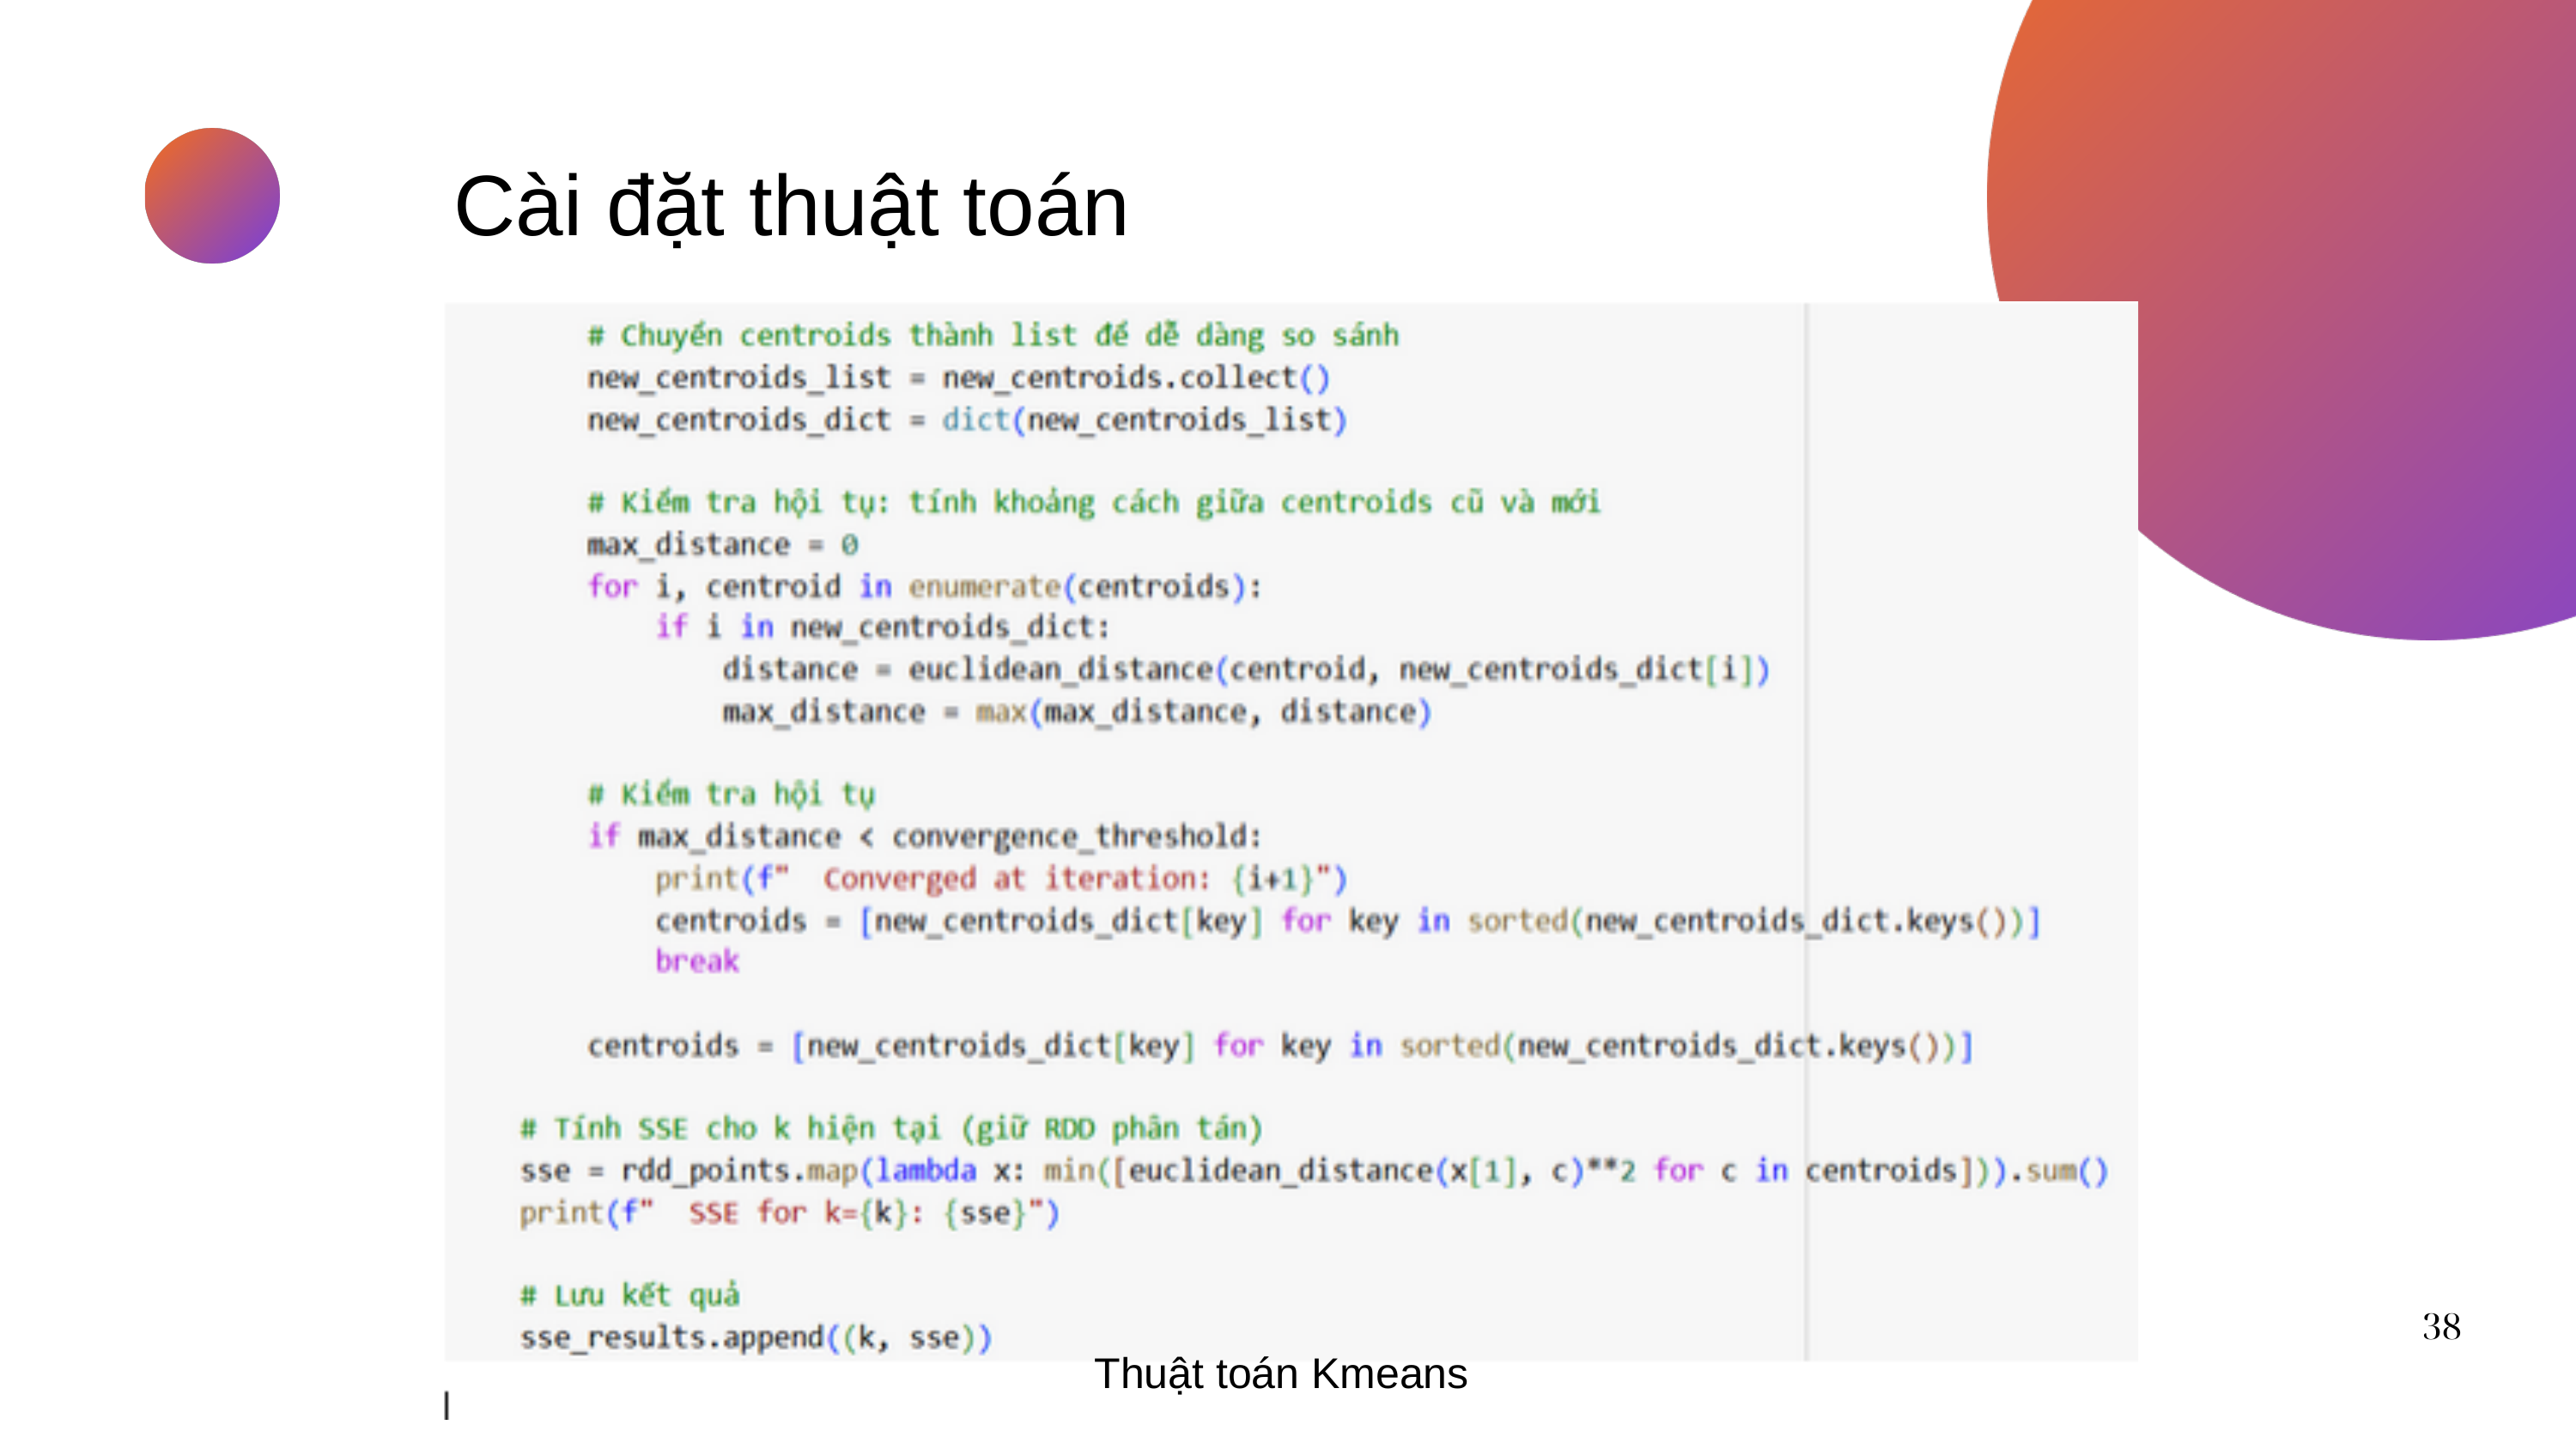

Cài đặt thuật toán

38
Thuật toán Kmeans